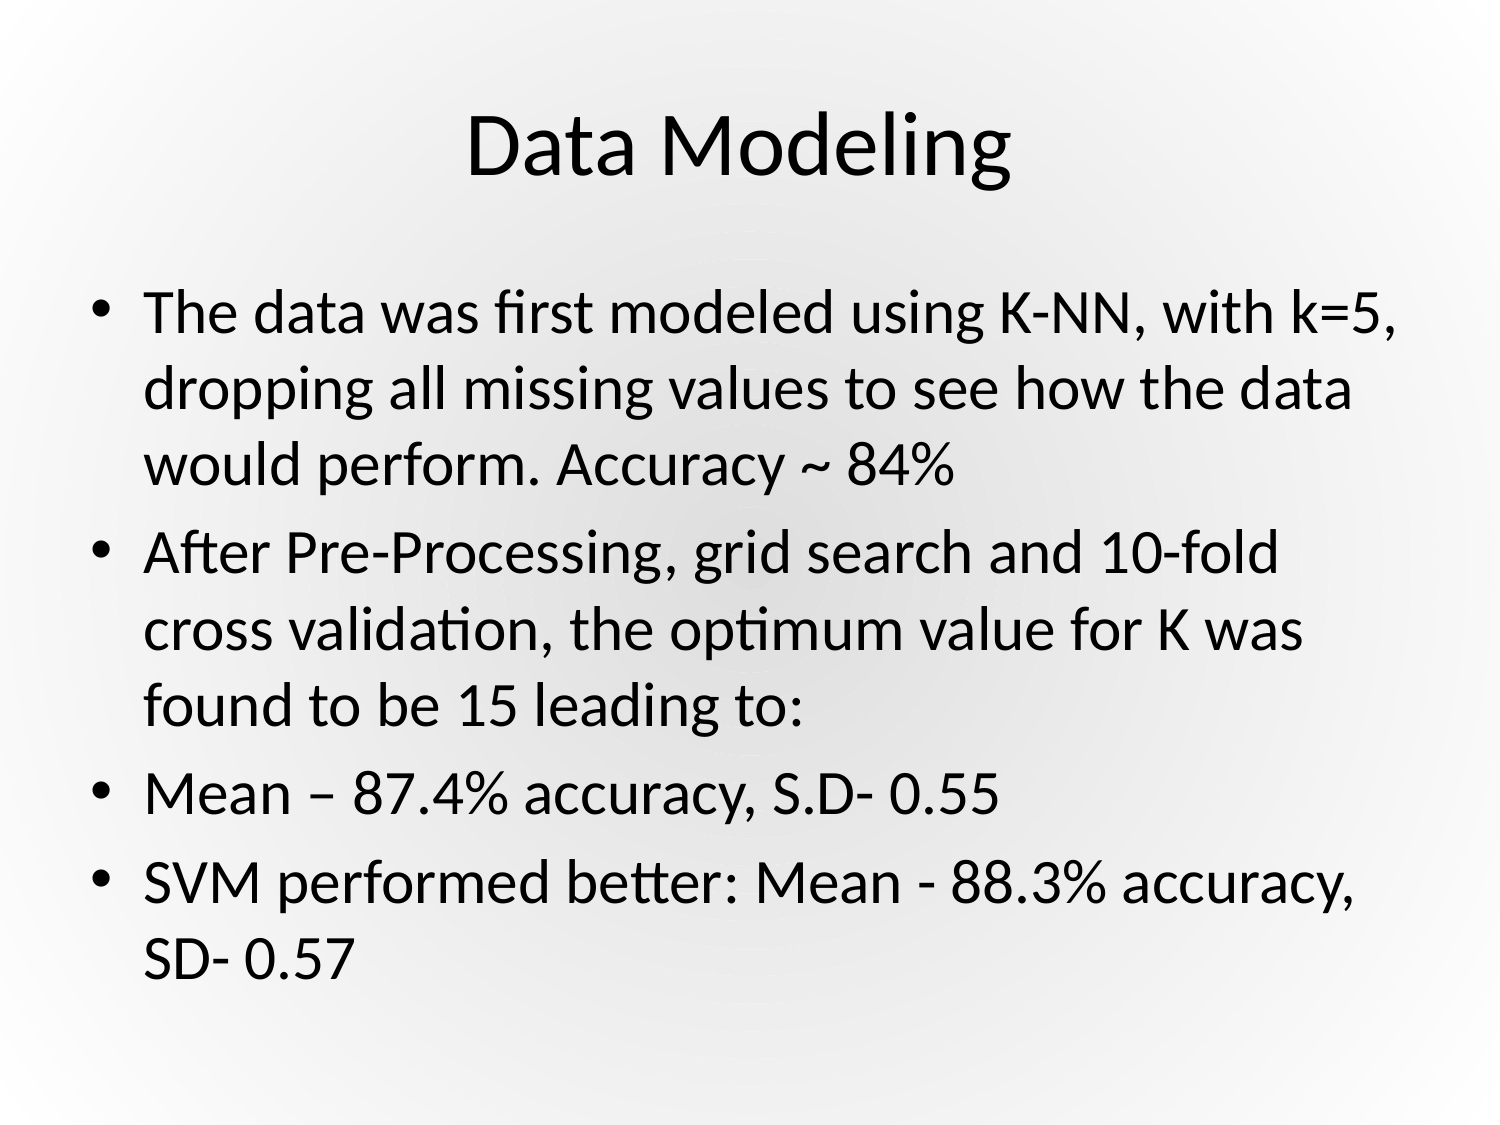

# Data Modeling
The data was first modeled using K-NN, with k=5, dropping all missing values to see how the data would perform. Accuracy ~ 84%
After Pre-Processing, grid search and 10-fold cross validation, the optimum value for K was found to be 15 leading to:
Mean – 87.4% accuracy, S.D- 0.55
SVM performed better: Mean - 88.3% accuracy, SD- 0.57